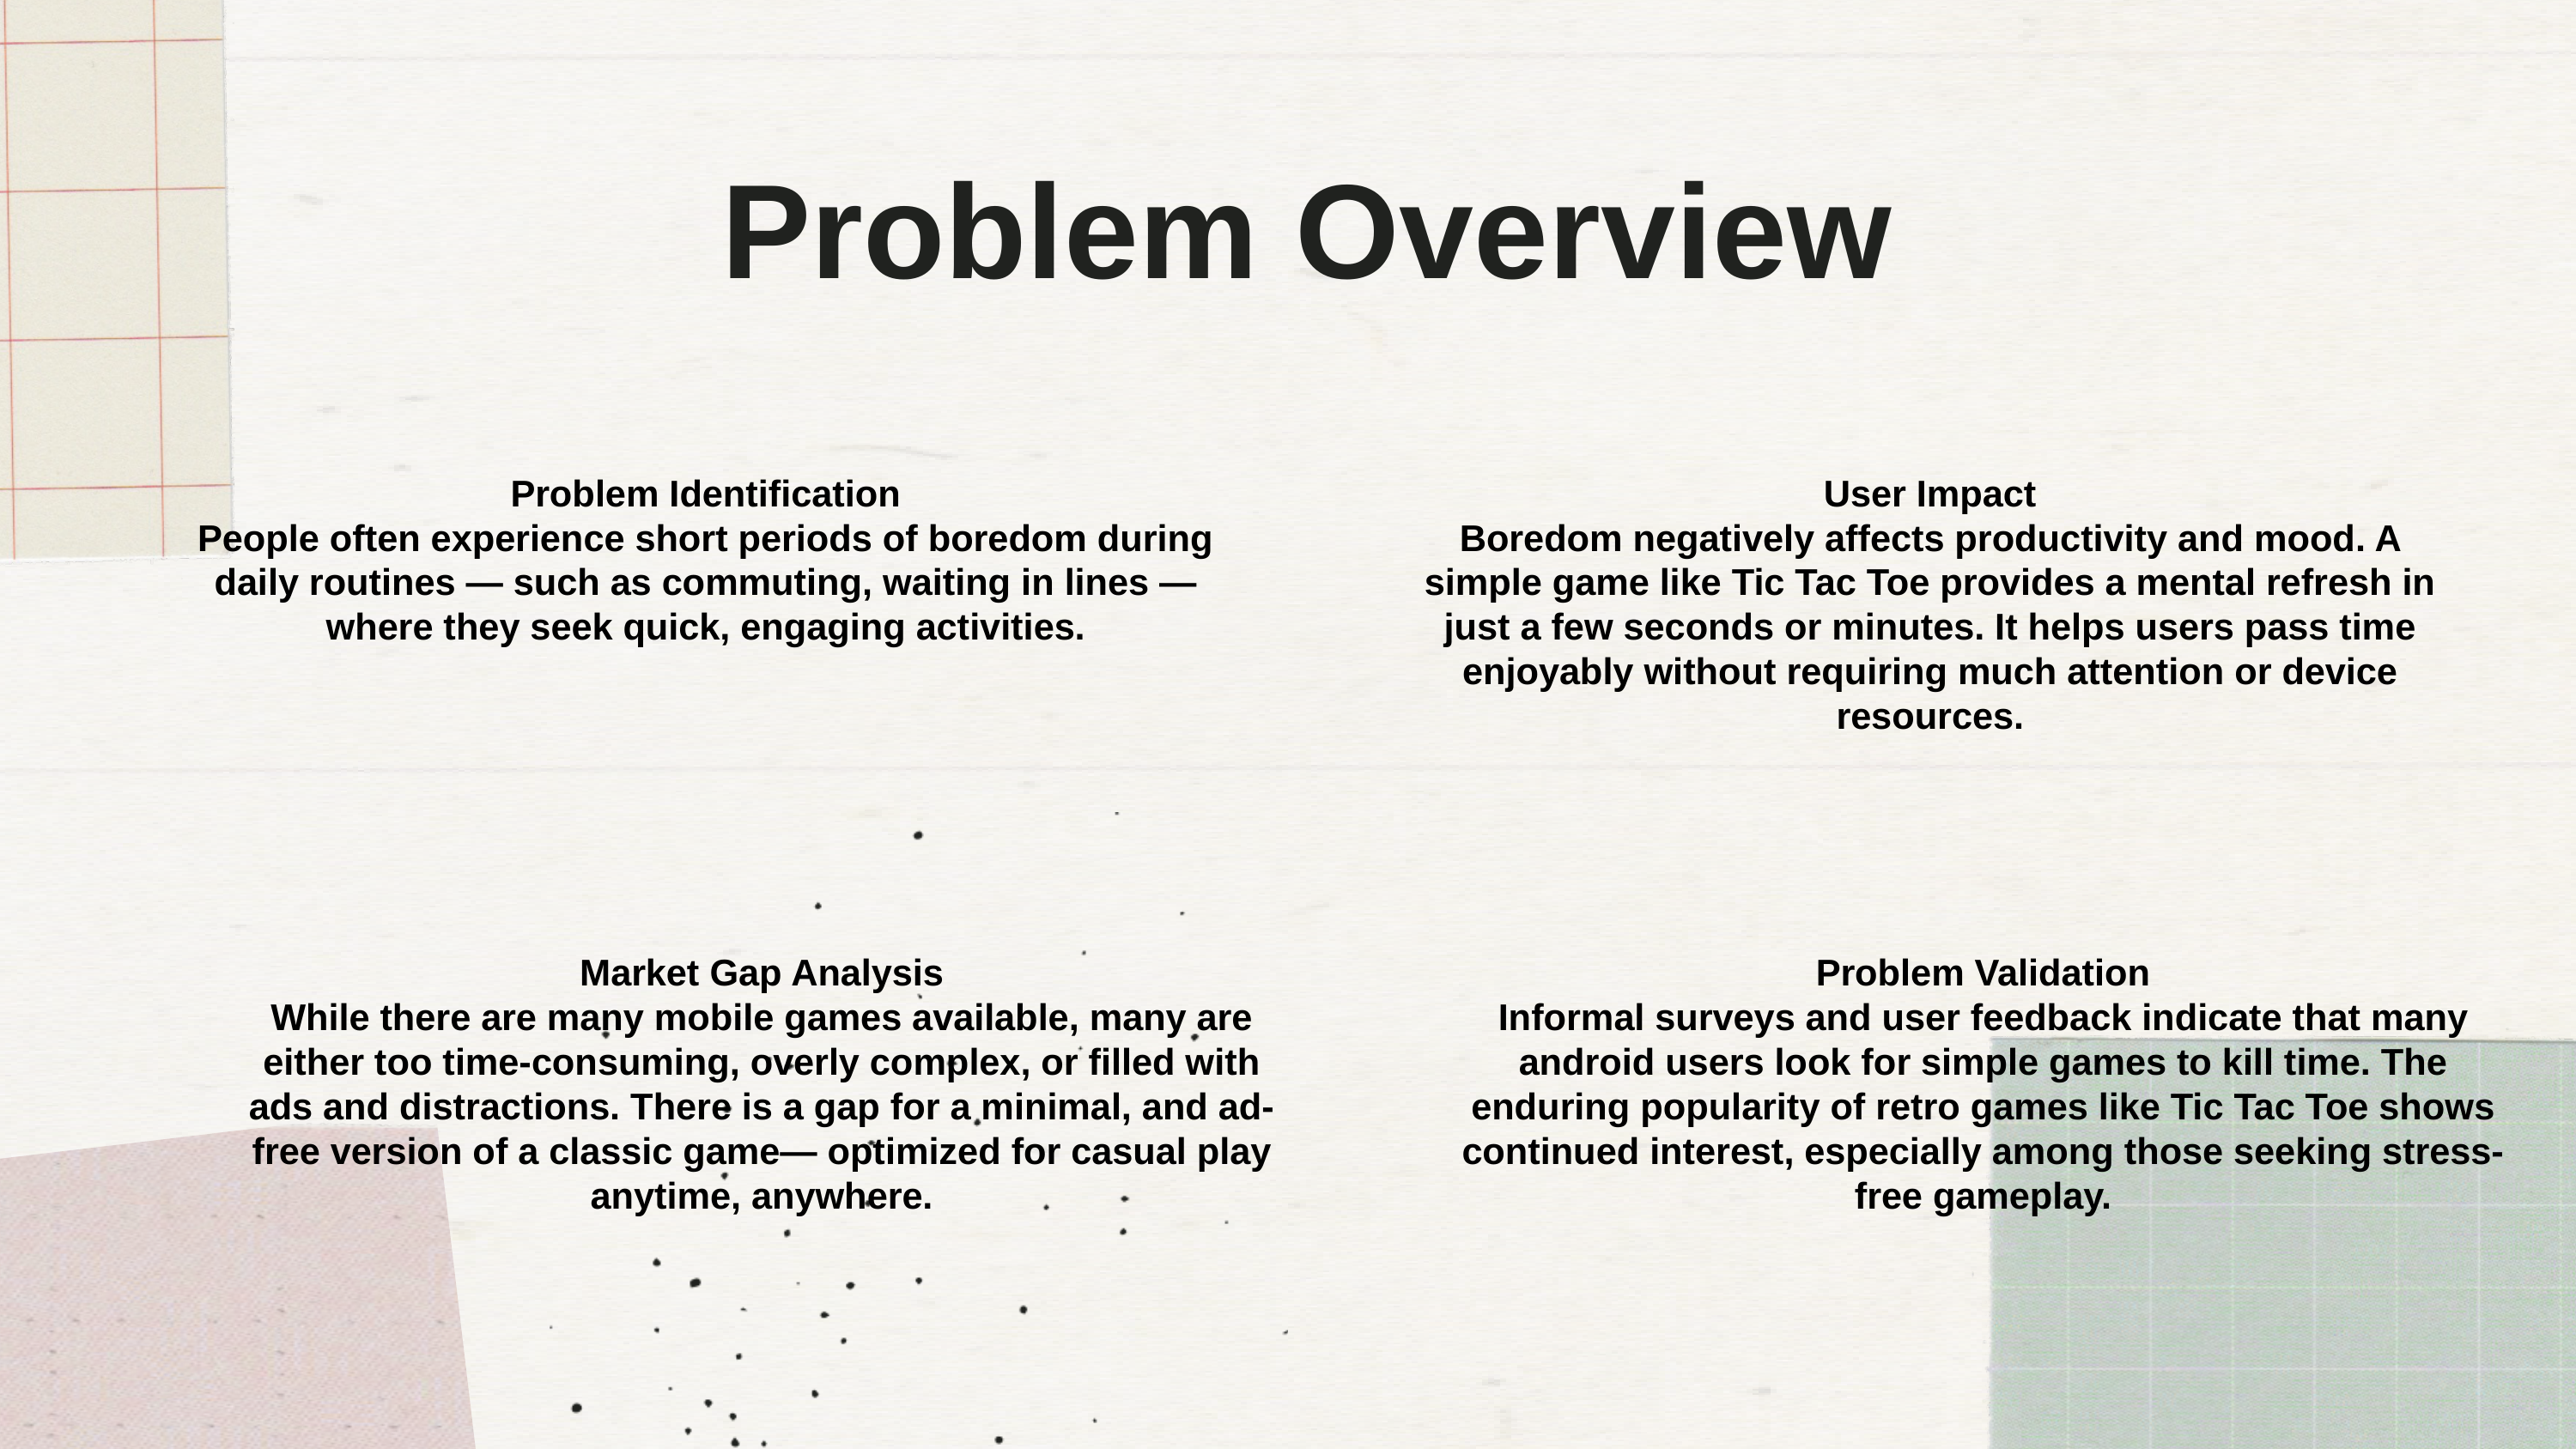

Problem Overview
Problem Identification
People often experience short periods of boredom during daily routines — such as commuting, waiting in lines — where they seek quick, engaging activities.
User Impact
Boredom negatively affects productivity and mood. A simple game like Tic Tac Toe provides a mental refresh in just a few seconds or minutes. It helps users pass time enjoyably without requiring much attention or device resources.

Market Gap Analysis
While there are many mobile games available, many are either too time-consuming, overly complex, or filled with ads and distractions. There is a gap for a minimal, and ad-free version of a classic game— optimized for casual play anytime, anywhere.

Problem Validation
Informal surveys and user feedback indicate that many android users look for simple games to kill time. The enduring popularity of retro games like Tic Tac Toe shows continued interest, especially among those seeking stress-free gameplay.